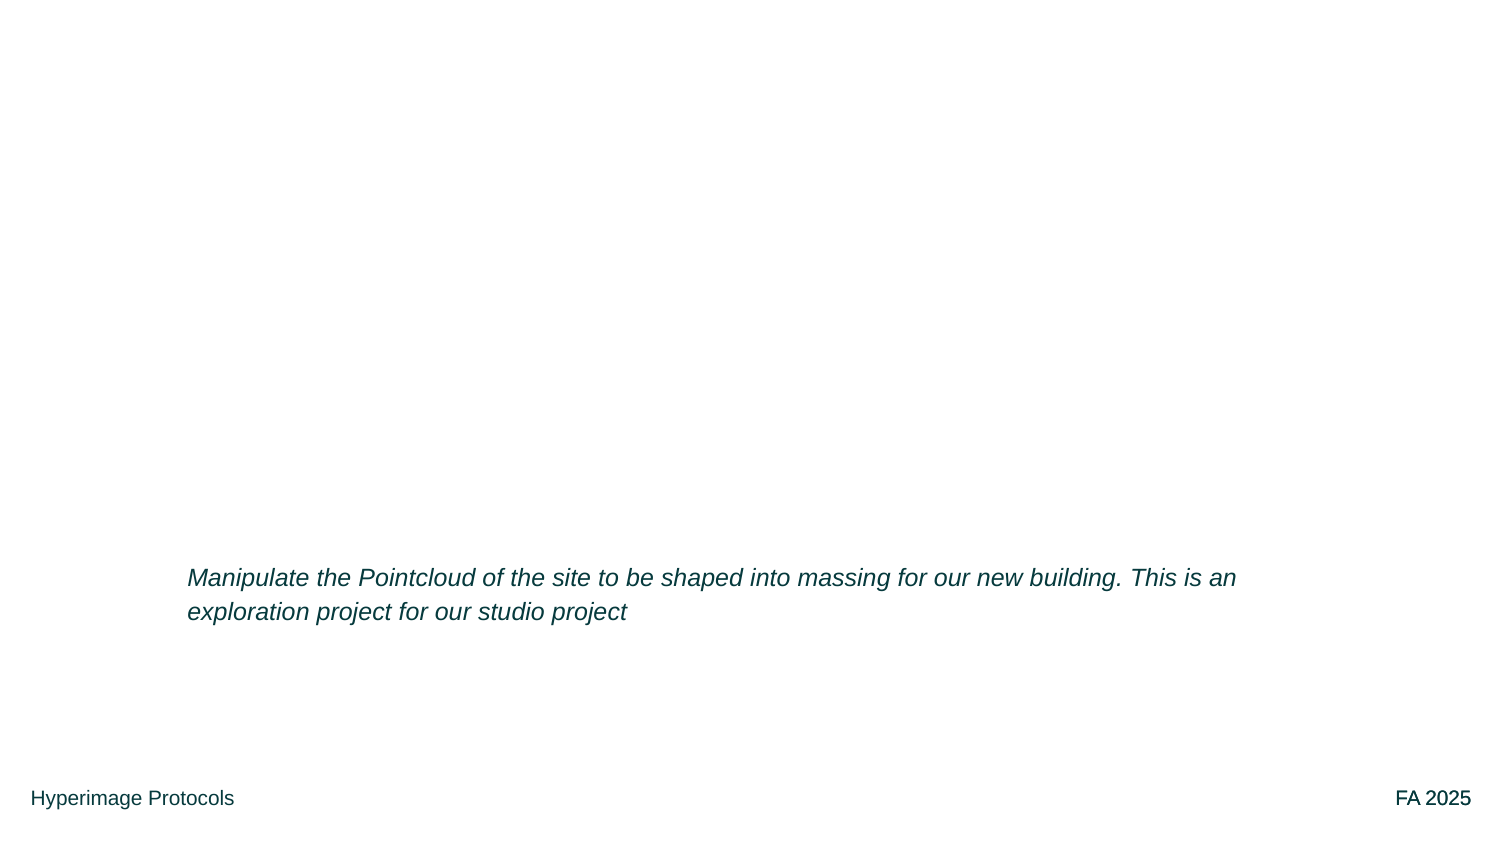

Manipulate the Pointcloud of the site to be shaped into massing for our new building. This is an exploration project for our studio project

Hyperimage Protocols

FA 2025

FA 2025